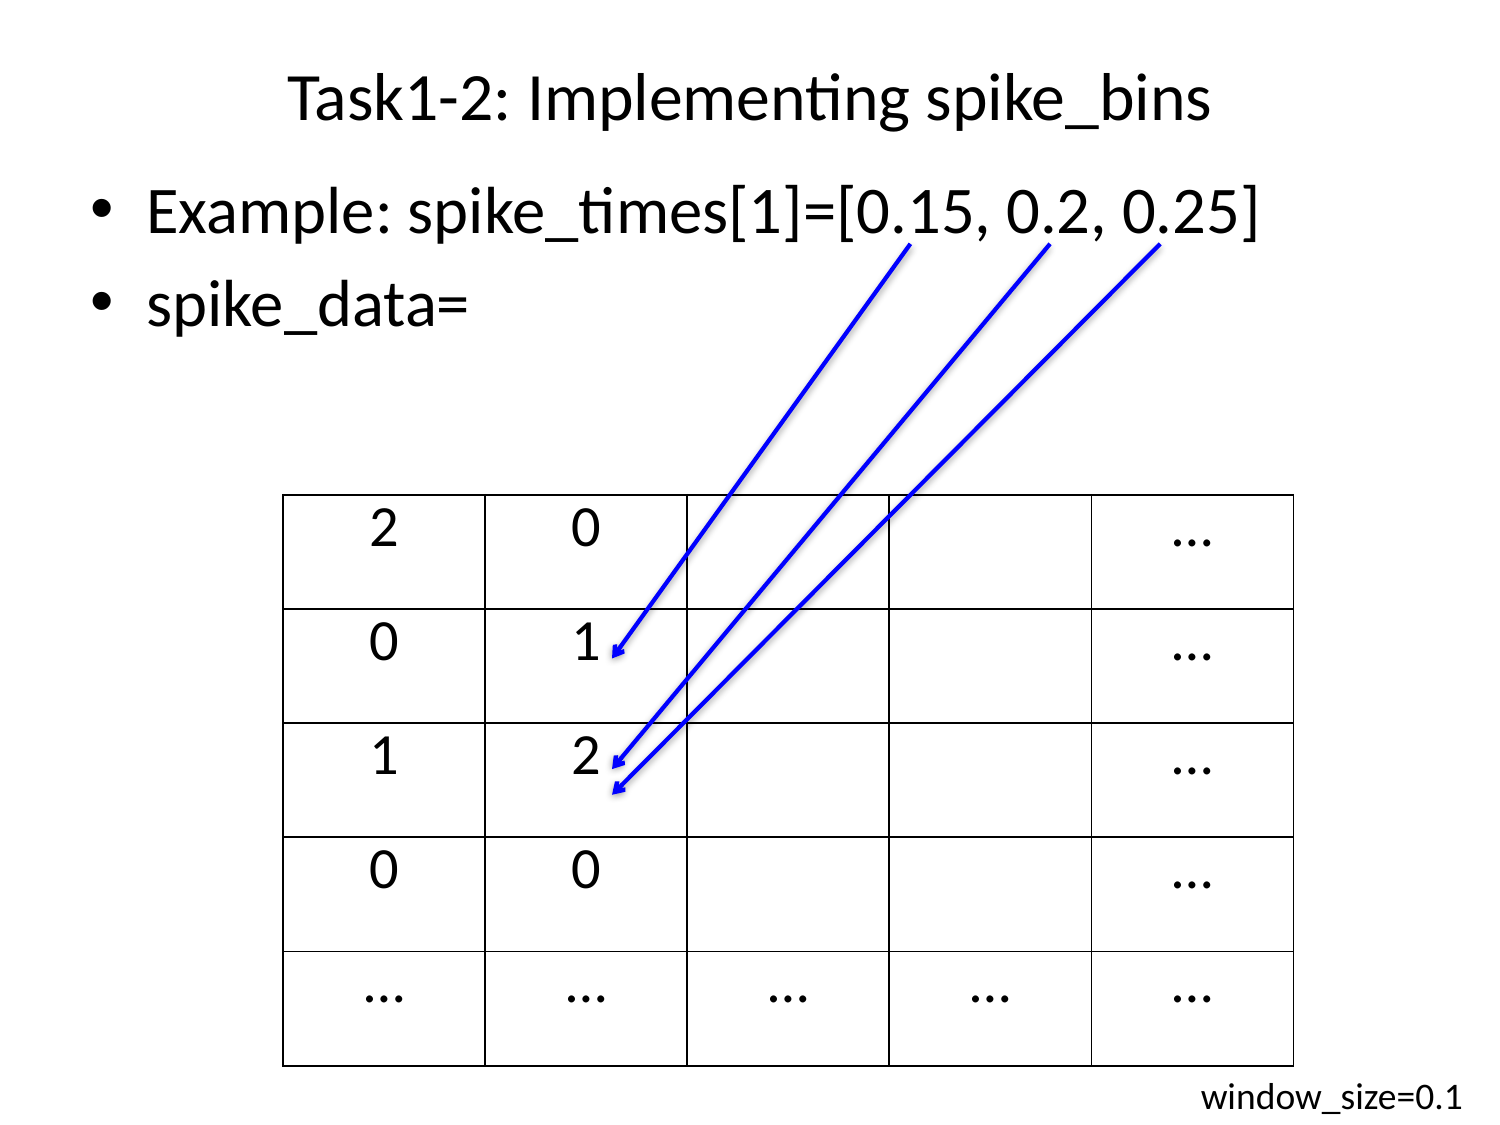

# Task1-2: Implementing spike_bins
Example: spike_times[1]=[0.15, 0.2, 0.25]
spike_data=
| 2 | 0 |  |  | … |
| --- | --- | --- | --- | --- |
| 0 | 1 |  |  | … |
| 1 | 2 |  |  | … |
| 0 | 0 |  |  | … |
| … | … | … | … | … |
window_size=0.1